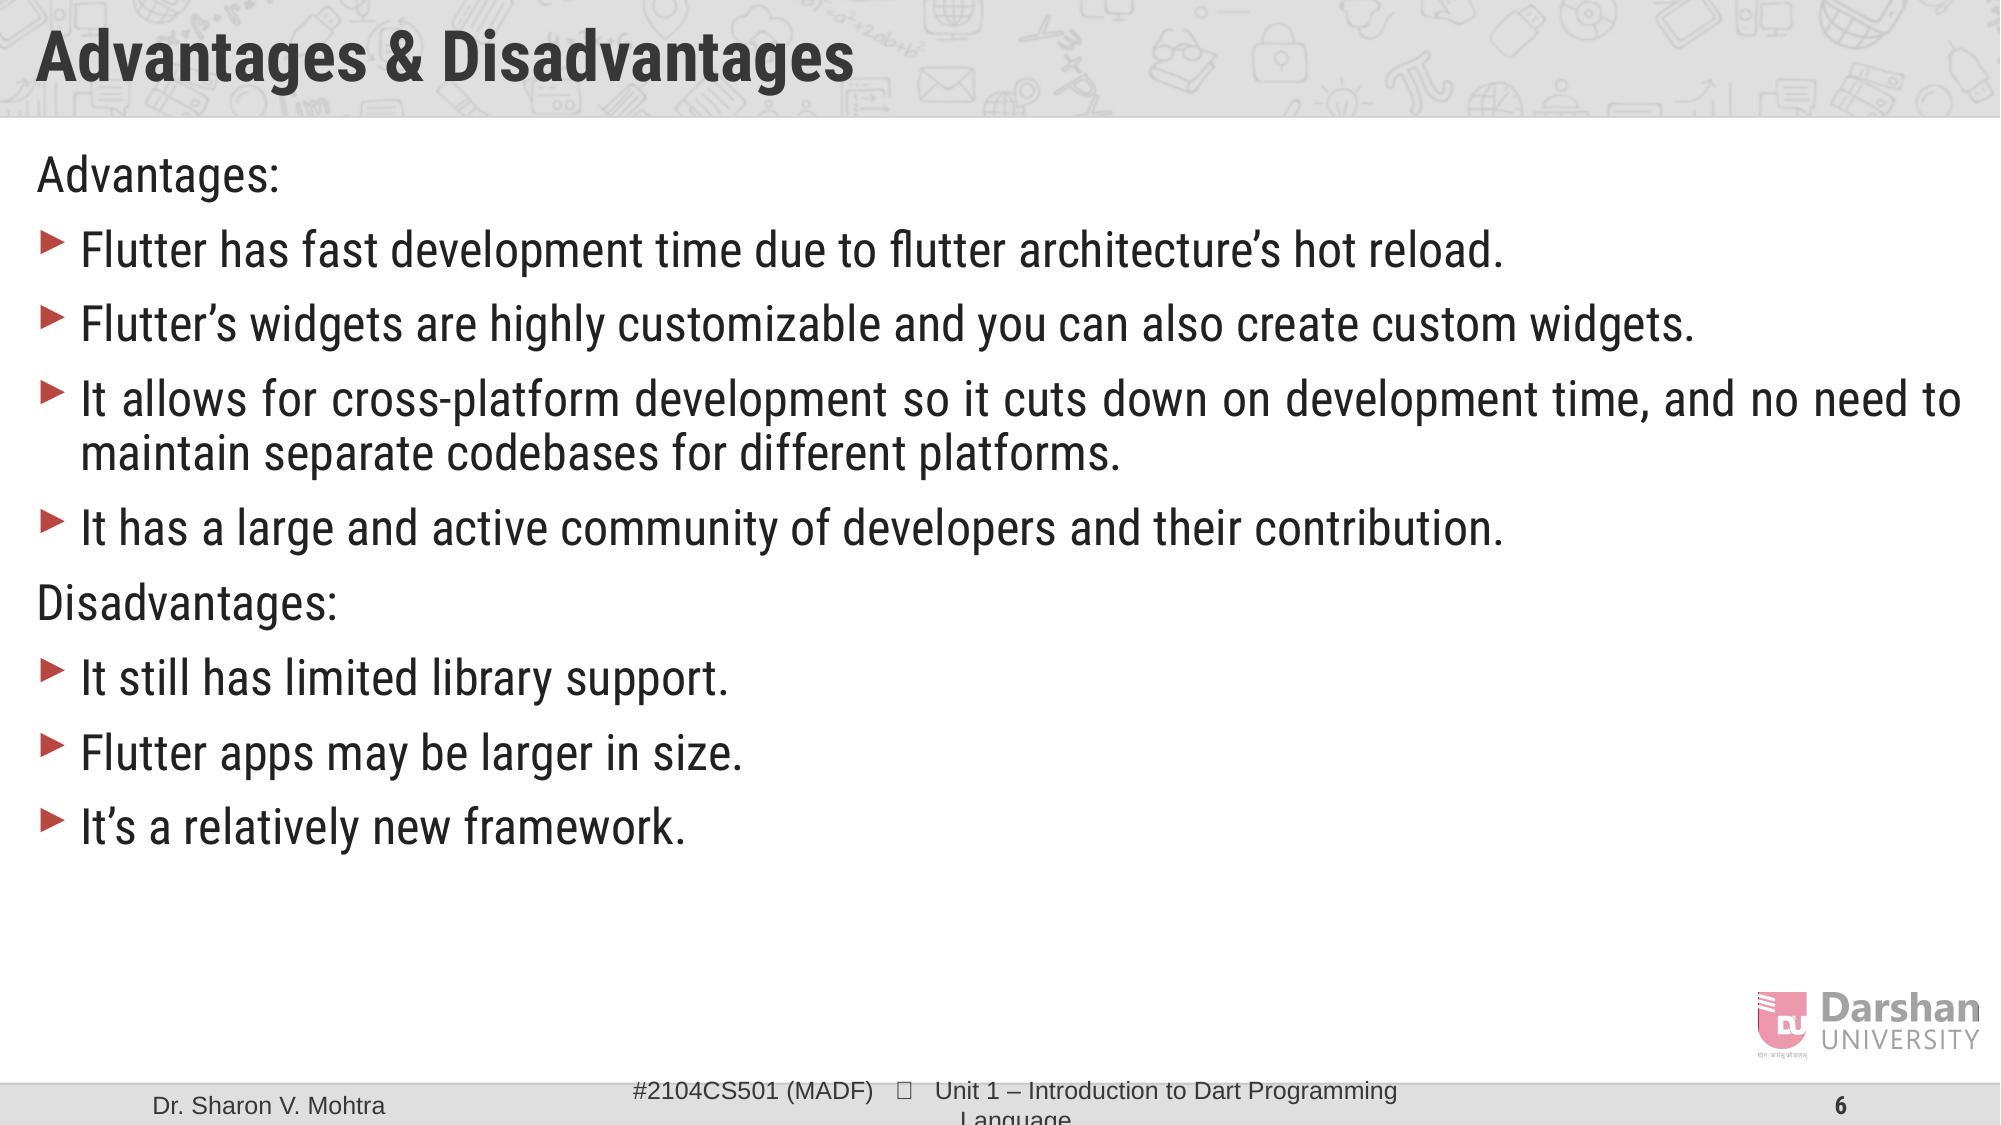

# Advantages & Disadvantages
Advantages:
Flutter has fast development time due to flutter architecture’s hot reload.
Flutter’s widgets are highly customizable and you can also create custom widgets.
It allows for cross-platform development so it cuts down on development time, and no need to maintain separate codebases for different platforms.
It has a large and active community of developers and their contribution.
Disadvantages:
It still has limited library support.
Flutter apps may be larger in size.
It’s a relatively new framework.